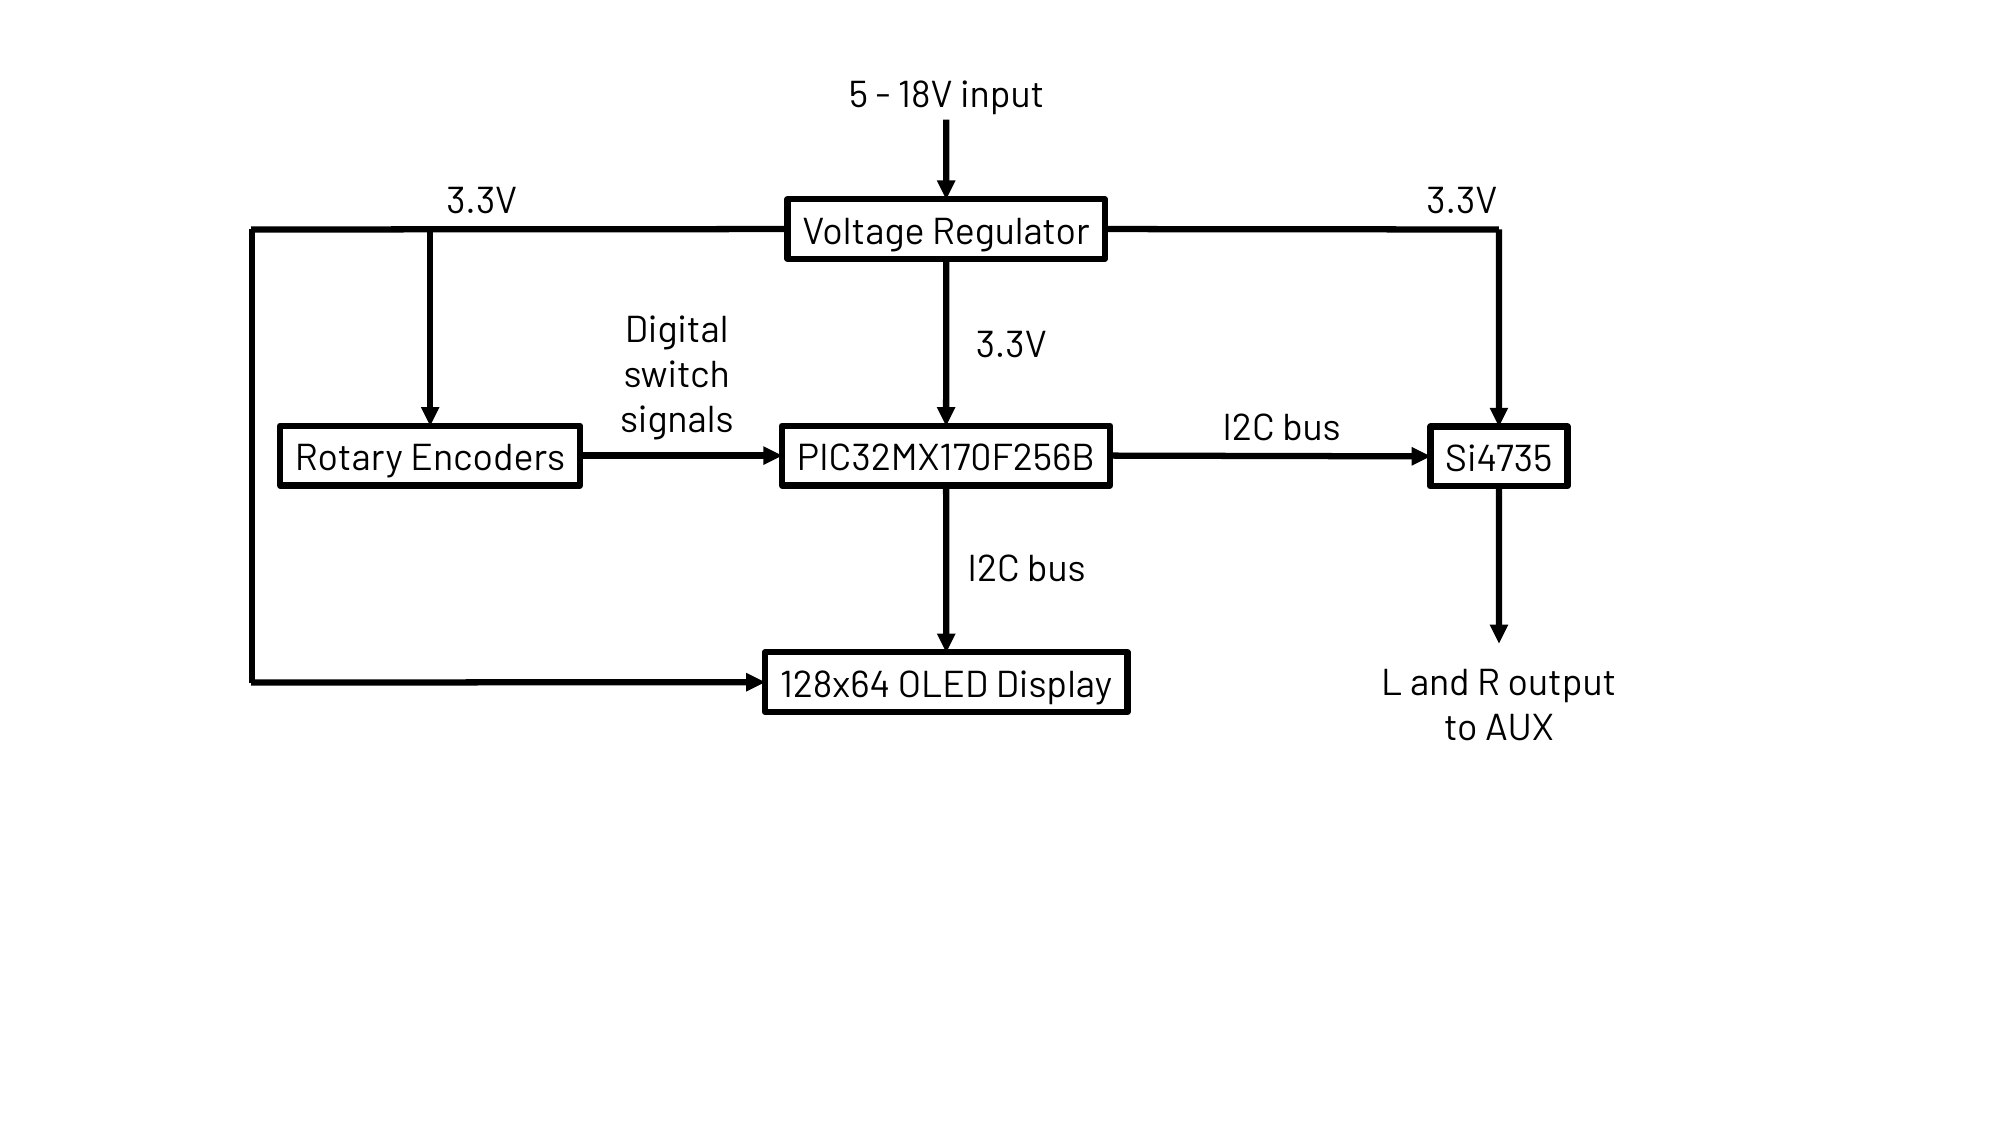

5 - 18V input
3.3V
3.3V
Voltage Regulator
Digital
switch
signals
3.3V
I2C bus
Rotary Encoders
PIC32MX170F256B
Si4735
I2C bus
L and R output
to AUX
128x64 OLED Display